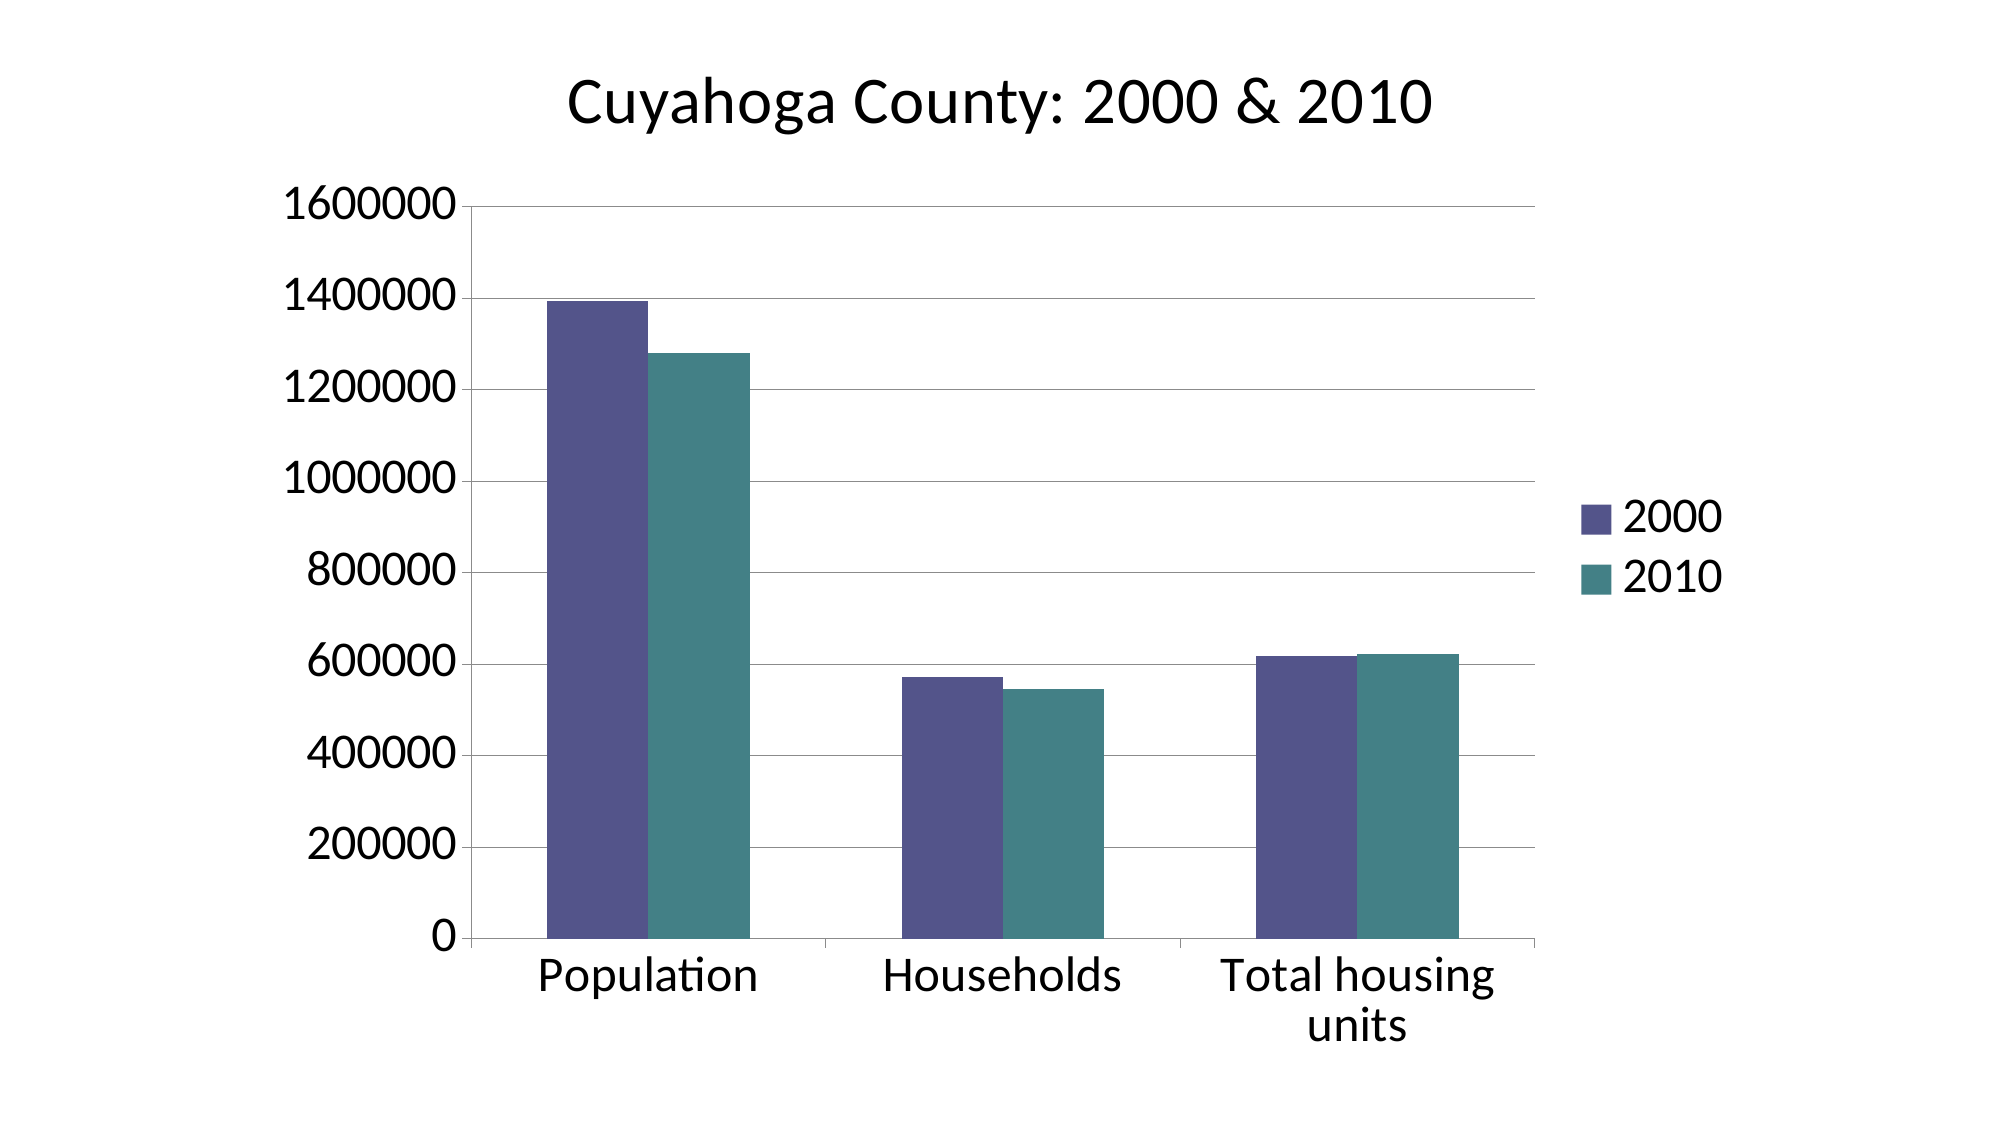

### Chart: Cuyahoga County: 2000 & 2010

| Category | 2000 | 2010 |
|---|---|---|
| Population | 1393978.0 | 1280122.0 |
| Households | 571457.0 | 545046.0 |
| Total housing units | 616903.0 | 621763.0 |